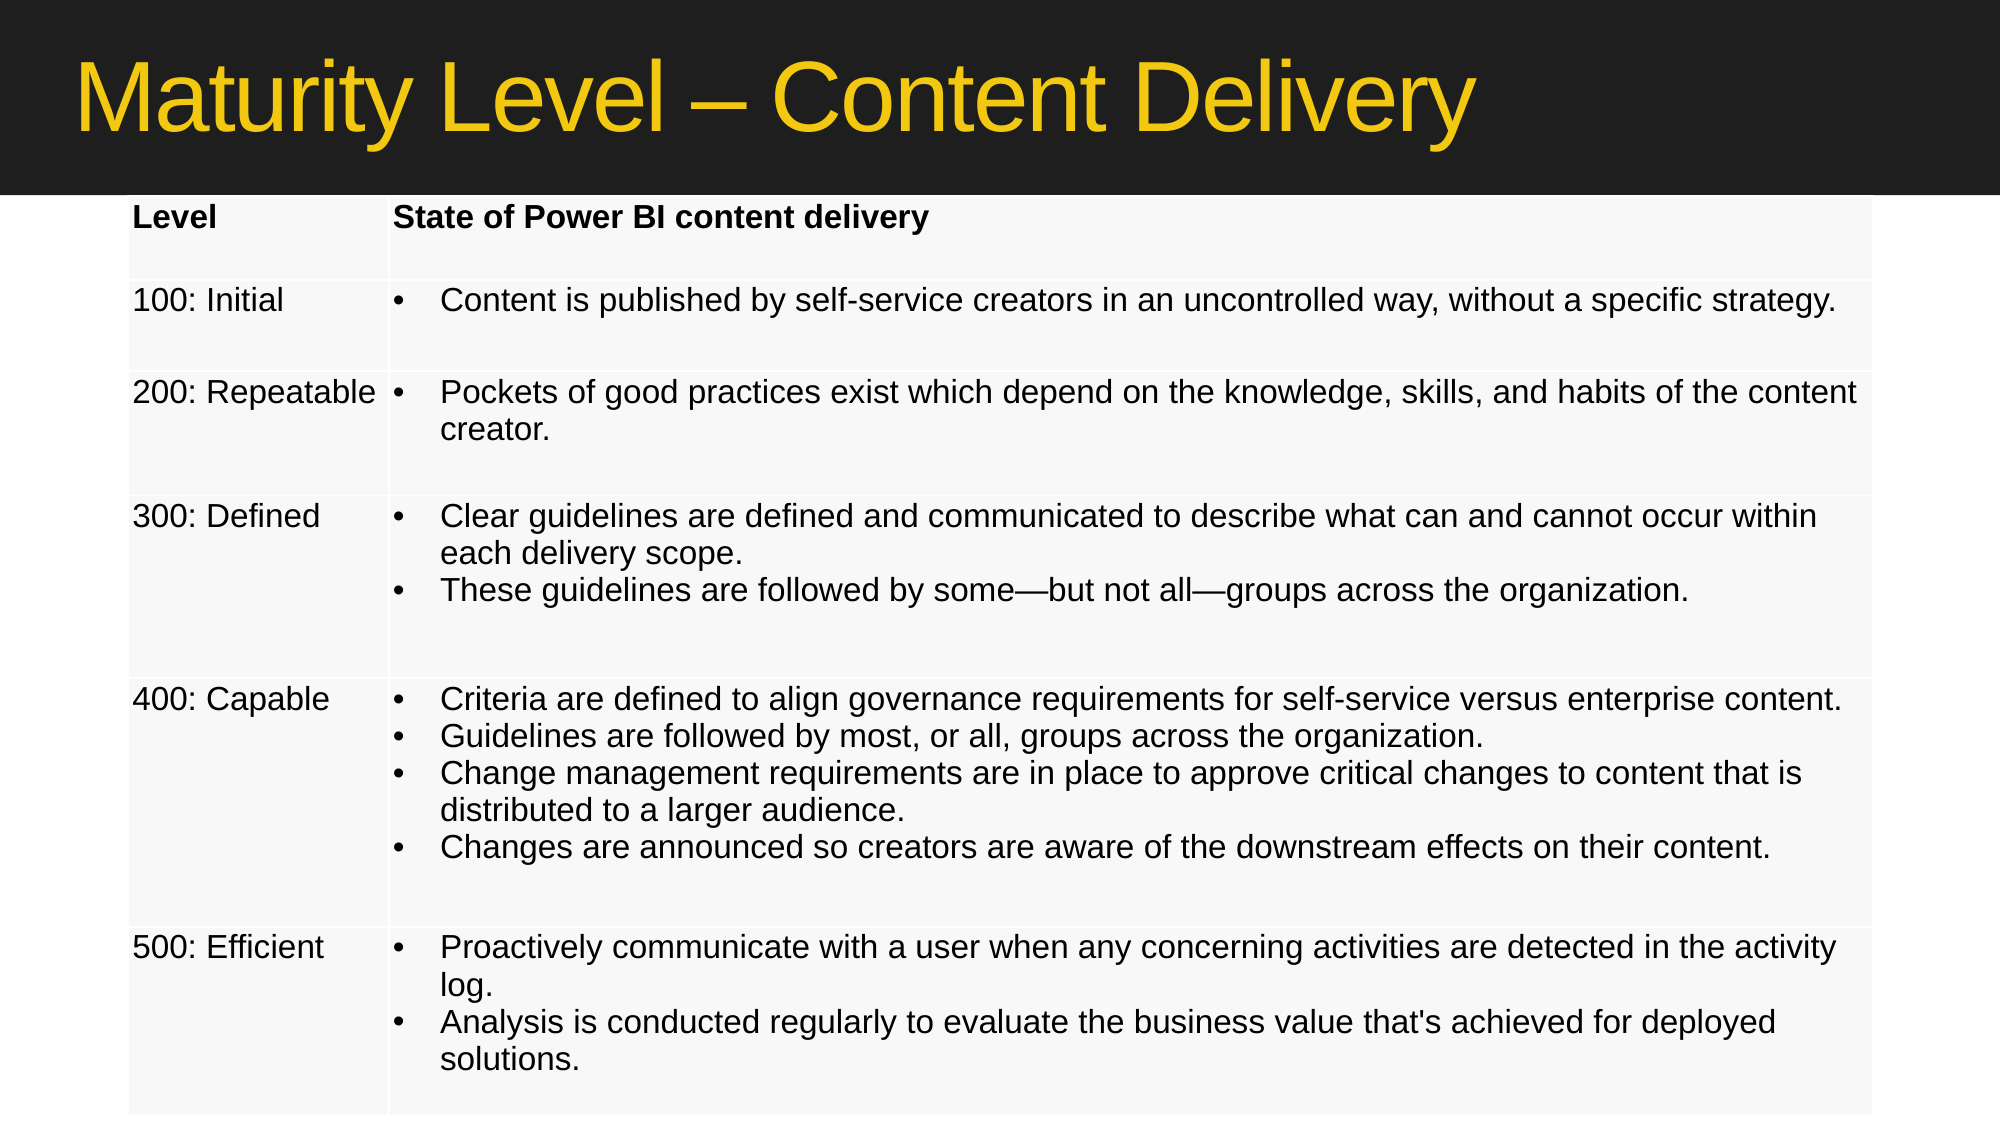

# Maturity Level – Content Delivery
| Level | State of Power BI content delivery |
| --- | --- |
| 100: Initial | Content is published by self-service creators in an uncontrolled way, without a specific strategy. |
| 200: Repeatable | Pockets of good practices exist which depend on the knowledge, skills, and habits of the content creator. |
| 300: Defined | Clear guidelines are defined and communicated to describe what can and cannot occur within each delivery scope. These guidelines are followed by some—but not all—groups across the organization. |
| 400: Capable | Criteria are defined to align governance requirements for self-service versus enterprise content. Guidelines are followed by most, or all, groups across the organization. Change management requirements are in place to approve critical changes to content that is distributed to a larger audience. Changes are announced so creators are aware of the downstream effects on their content. |
| 500: Efficient | Proactively communicate with a user when any concerning activities are detected in the activity log. Analysis is conducted regularly to evaluate the business value that's achieved for deployed solutions. |